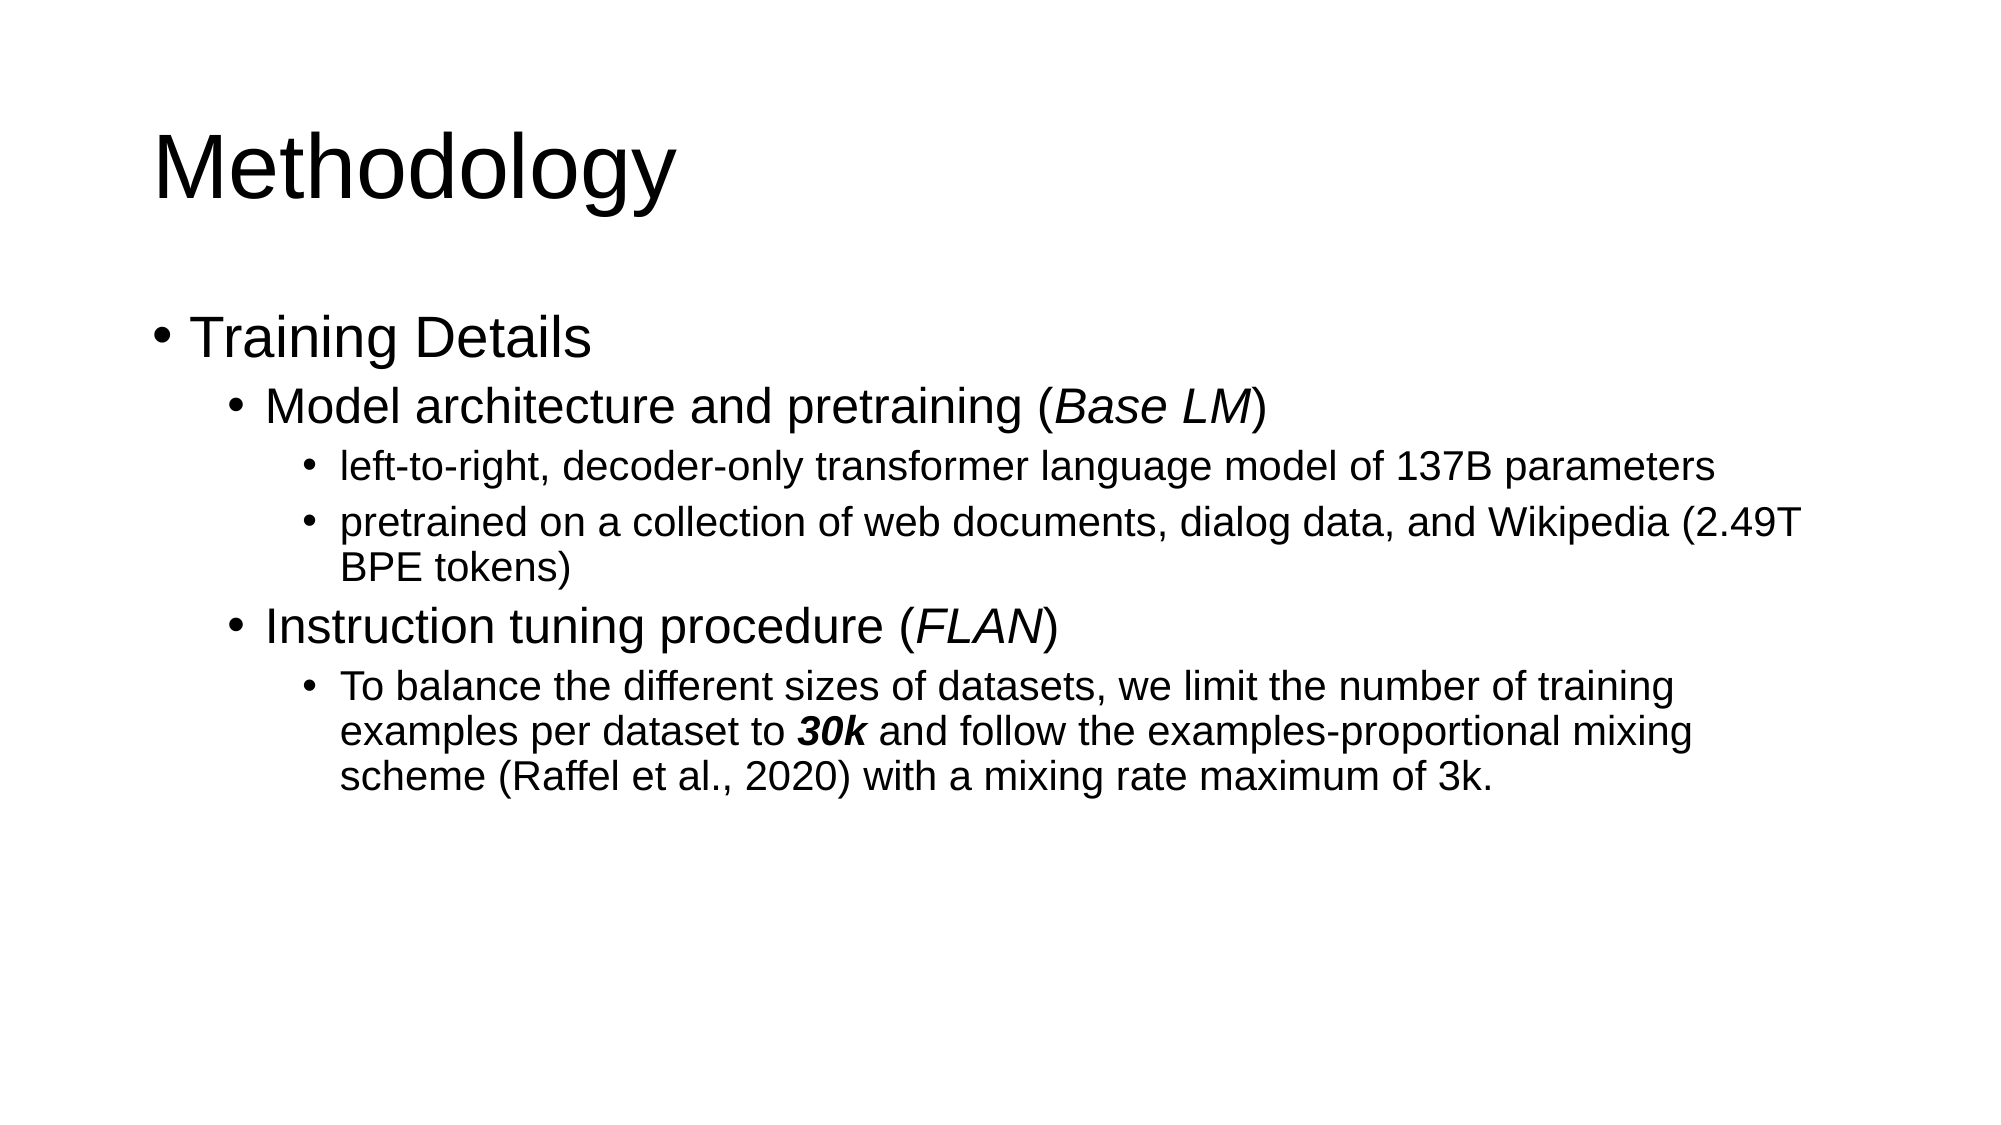

# Methodology
Training Details
Model architecture and pretraining (Base LM)
left-to-right, decoder-only transformer language model of 137B parameters
pretrained on a collection of web documents, dialog data, and Wikipedia (2.49T BPE tokens)
Instruction tuning procedure (FLAN)
To balance the different sizes of datasets, we limit the number of training examples per dataset to 30k and follow the examples-proportional mixing scheme (Raffel et al., 2020) with a mixing rate maximum of 3k.